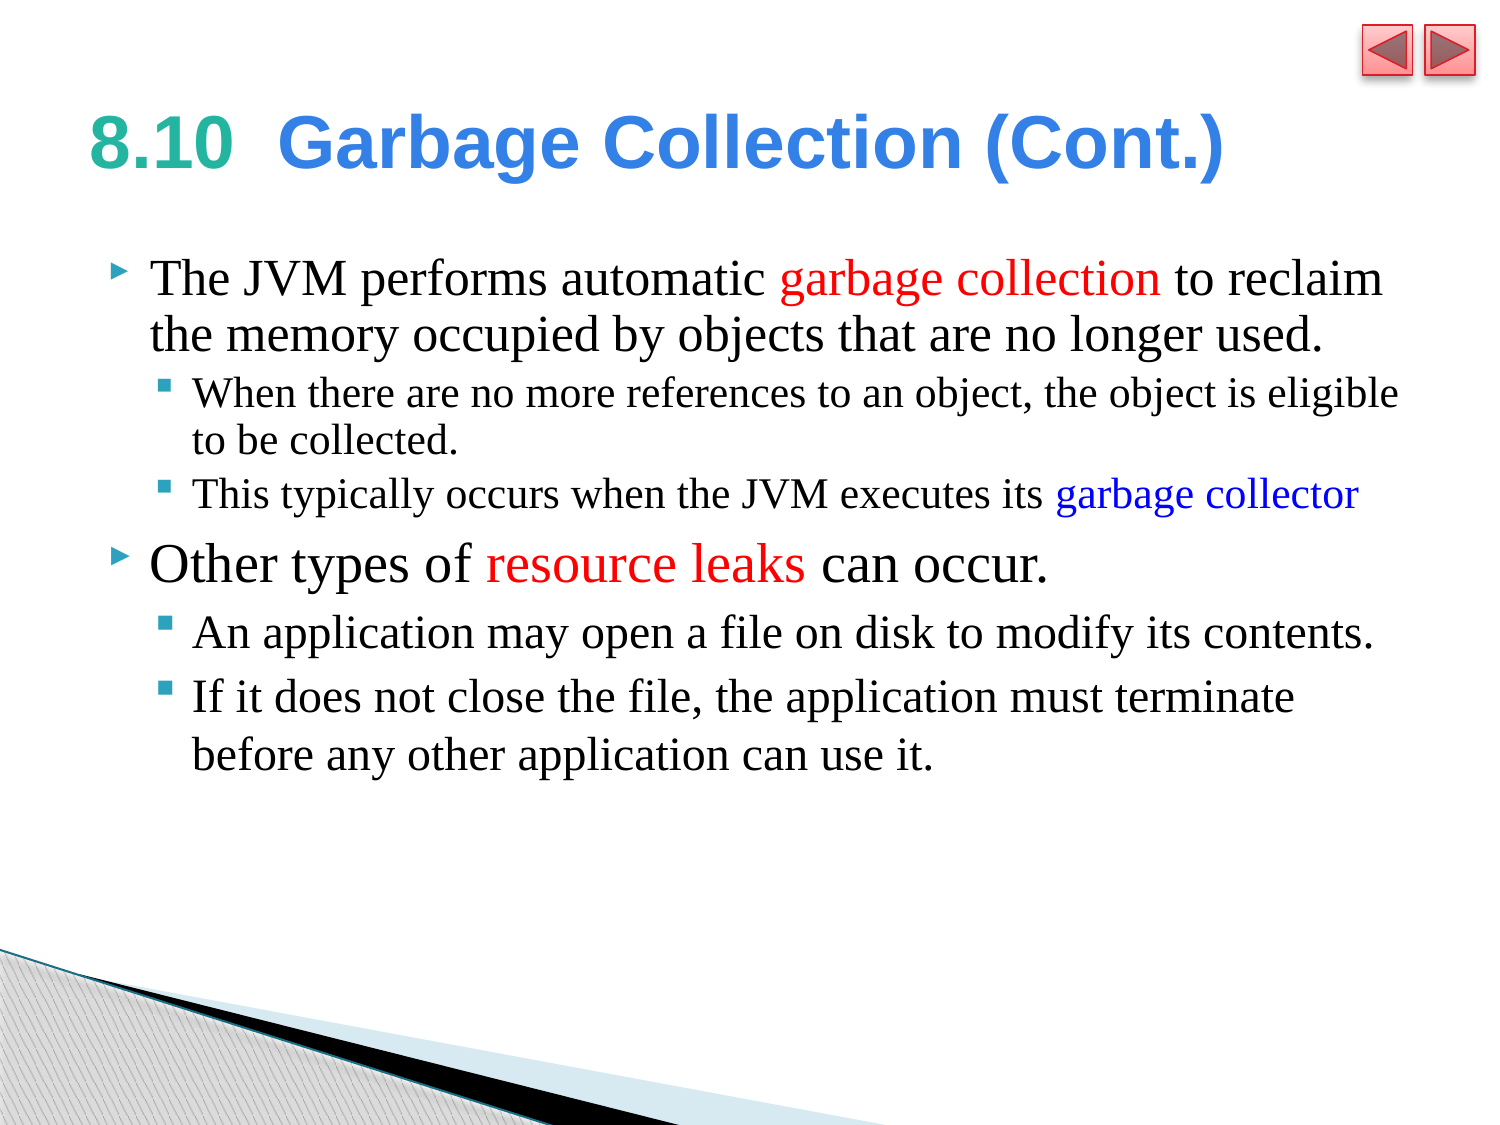

# 8.10  Garbage Collection (Cont.)
The JVM performs automatic garbage collection to reclaim the memory occupied by objects that are no longer used.
When there are no more references to an object, the object is eligible to be collected.
This typically occurs when the JVM executes its garbage collector
Other types of resource leaks can occur.
An application may open a file on disk to modify its contents.
If it does not close the file, the application must terminate before any other application can use it.